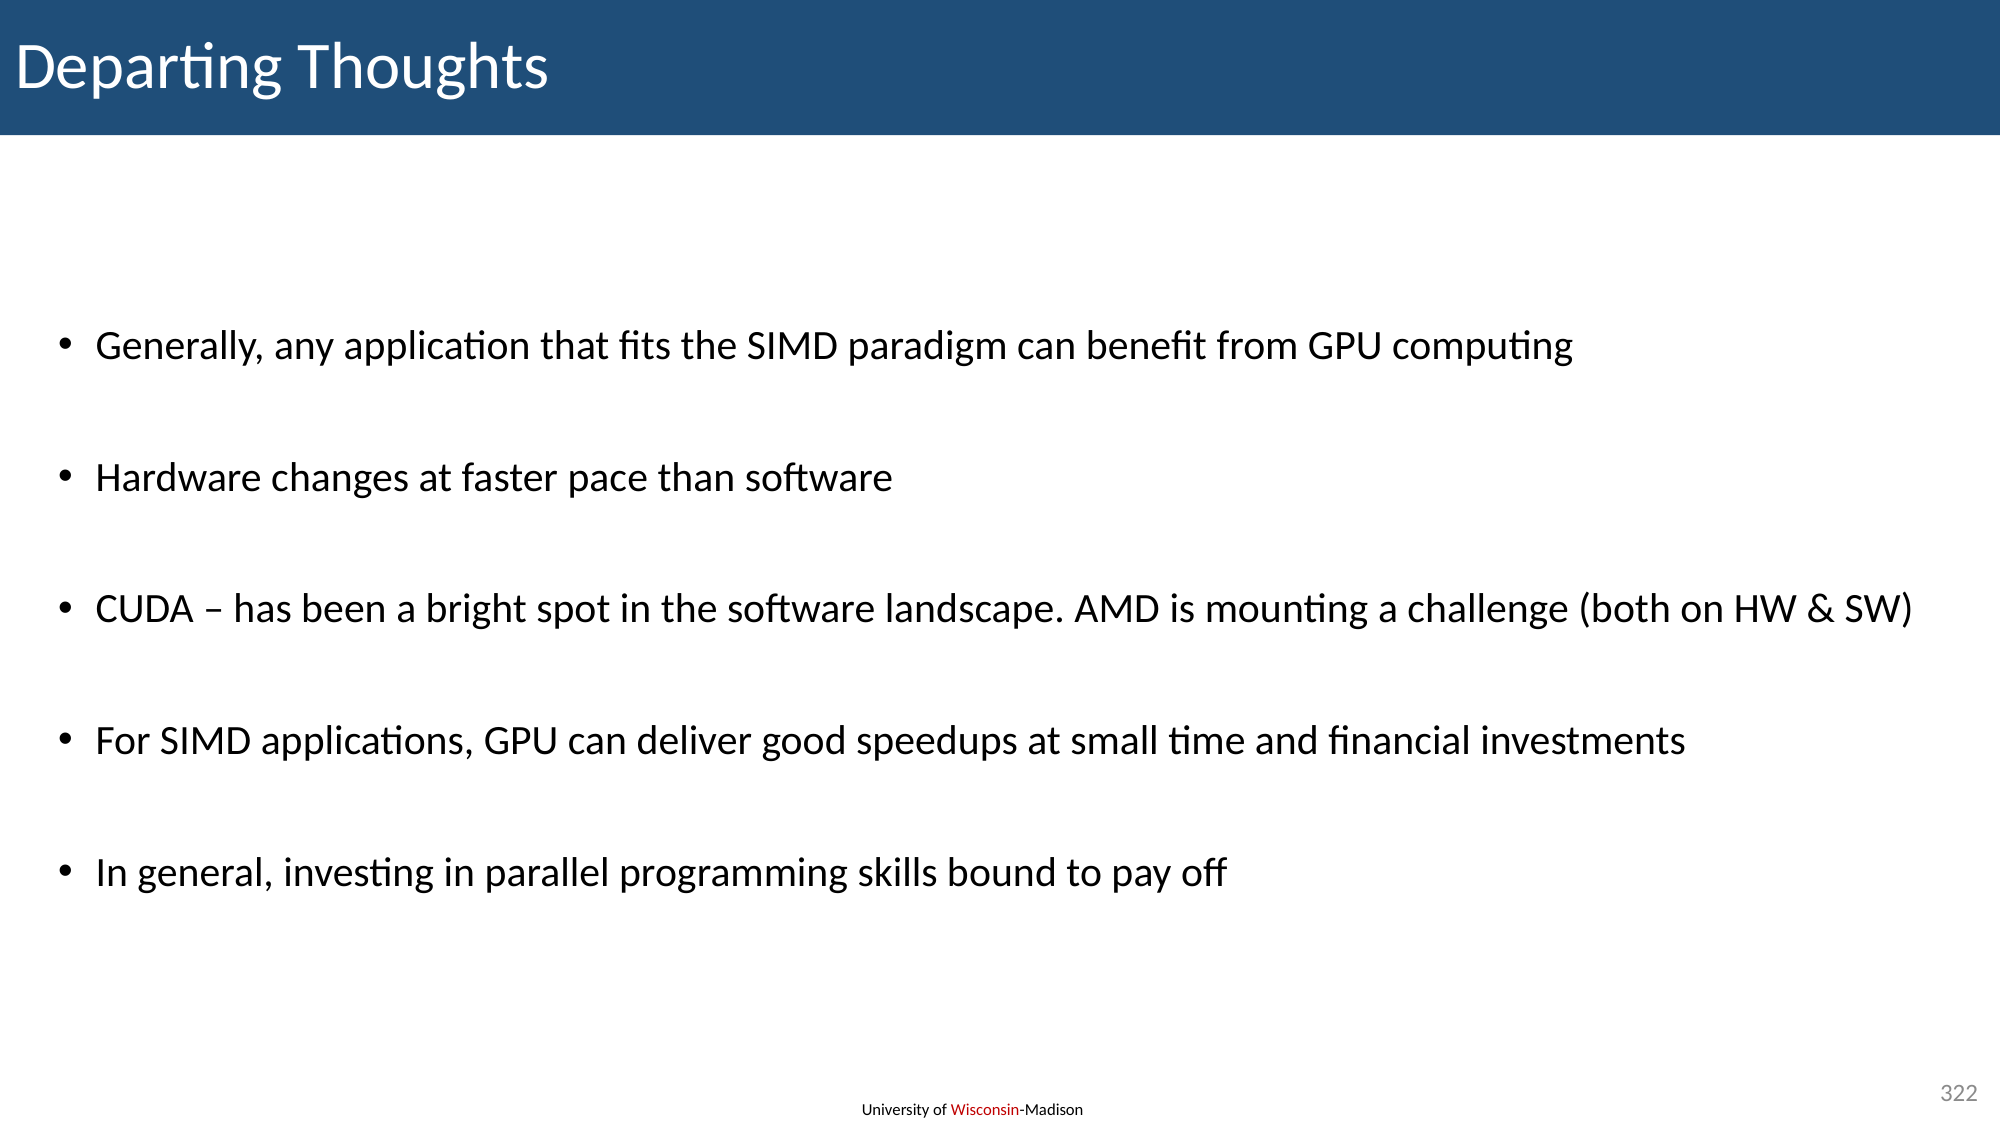

# Departing Thoughts

Generally, any application that fits the SIMD paradigm can benefit from GPU computing

Hardware changes at faster pace than software

CUDA – has been a bright spot in the software landscape. AMD is mounting a challenge (both on HW & SW)

For SIMD applications, GPU can deliver good speedups at small time and financial investments

In general, investing in parallel programming skills bound to pay off
322